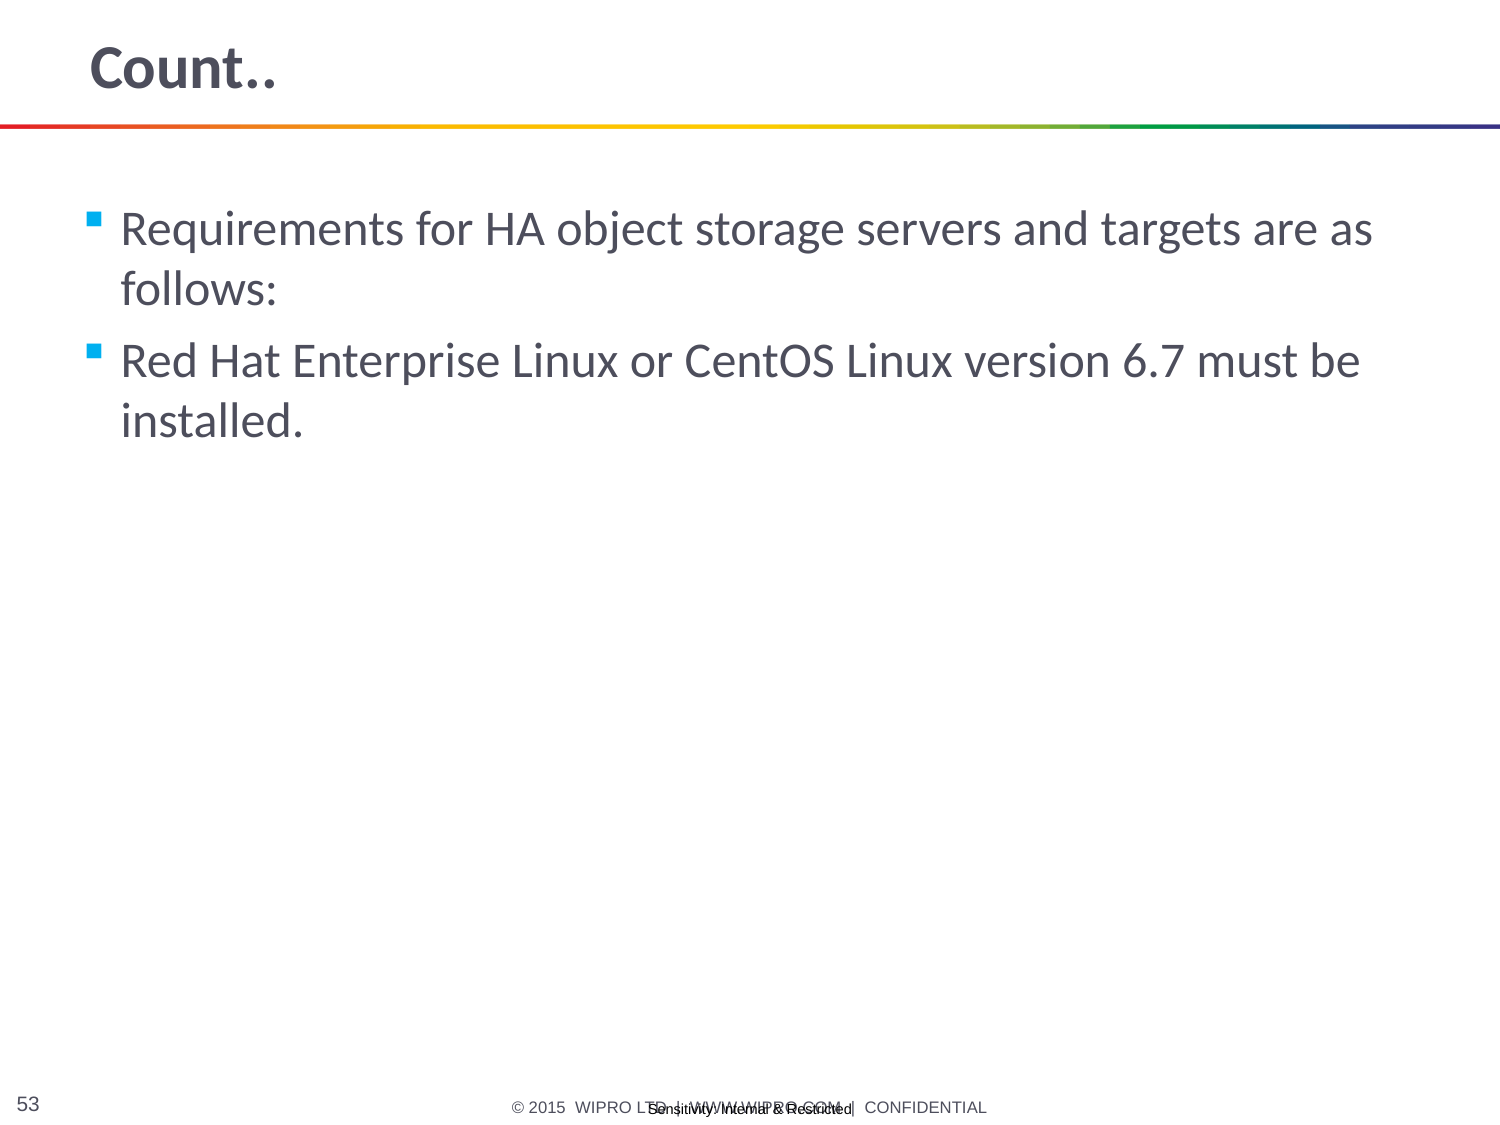

# Count..
Requirements for HA object storage servers and targets are as follows:
Red Hat Enterprise Linux or CentOS Linux version 6.7 must be installed.